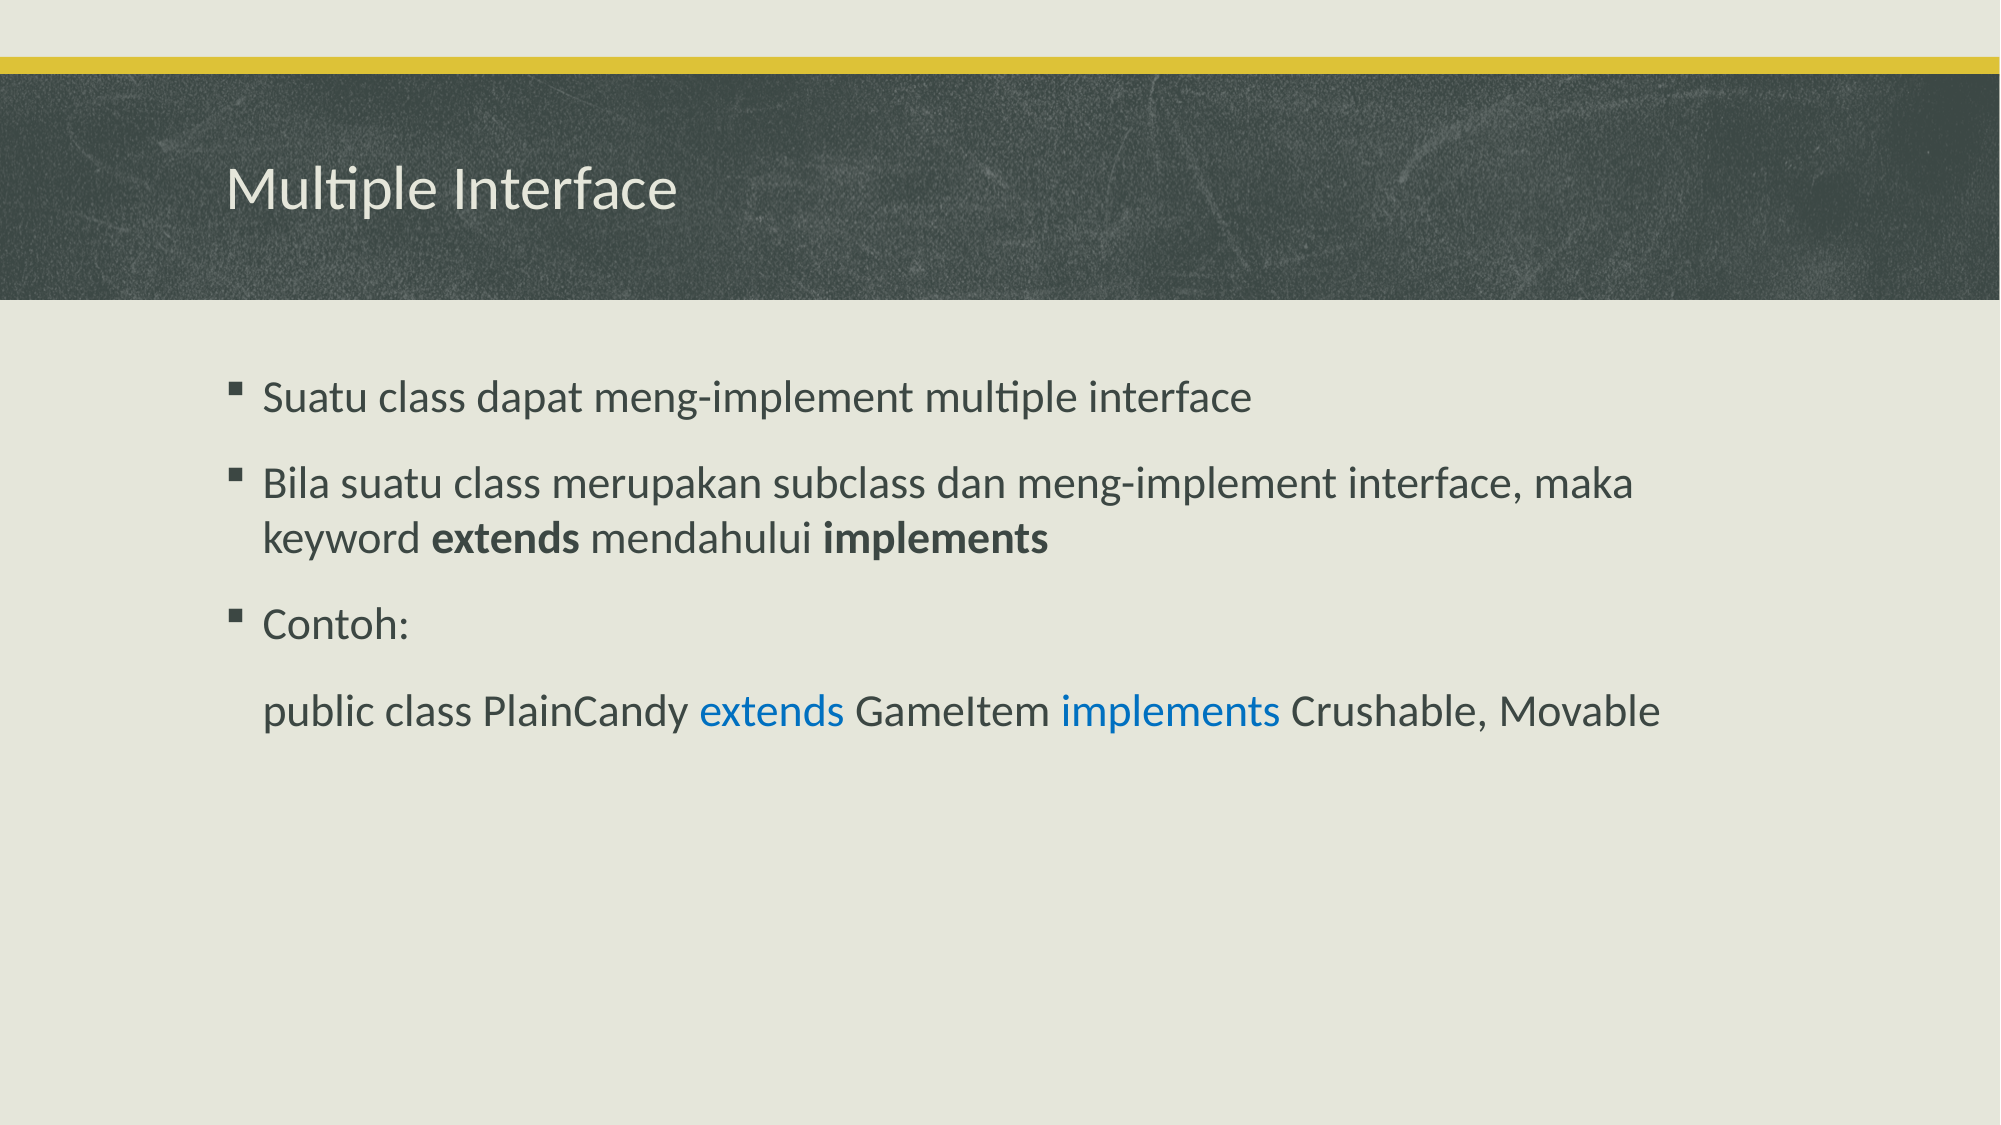

# Multiple Interface
Suatu class dapat meng-implement multiple interface
Bila suatu class merupakan subclass dan meng-implement interface, maka keyword extends mendahului implements
Contoh:
public class PlainCandy extends GameItem implements Crushable, Movable